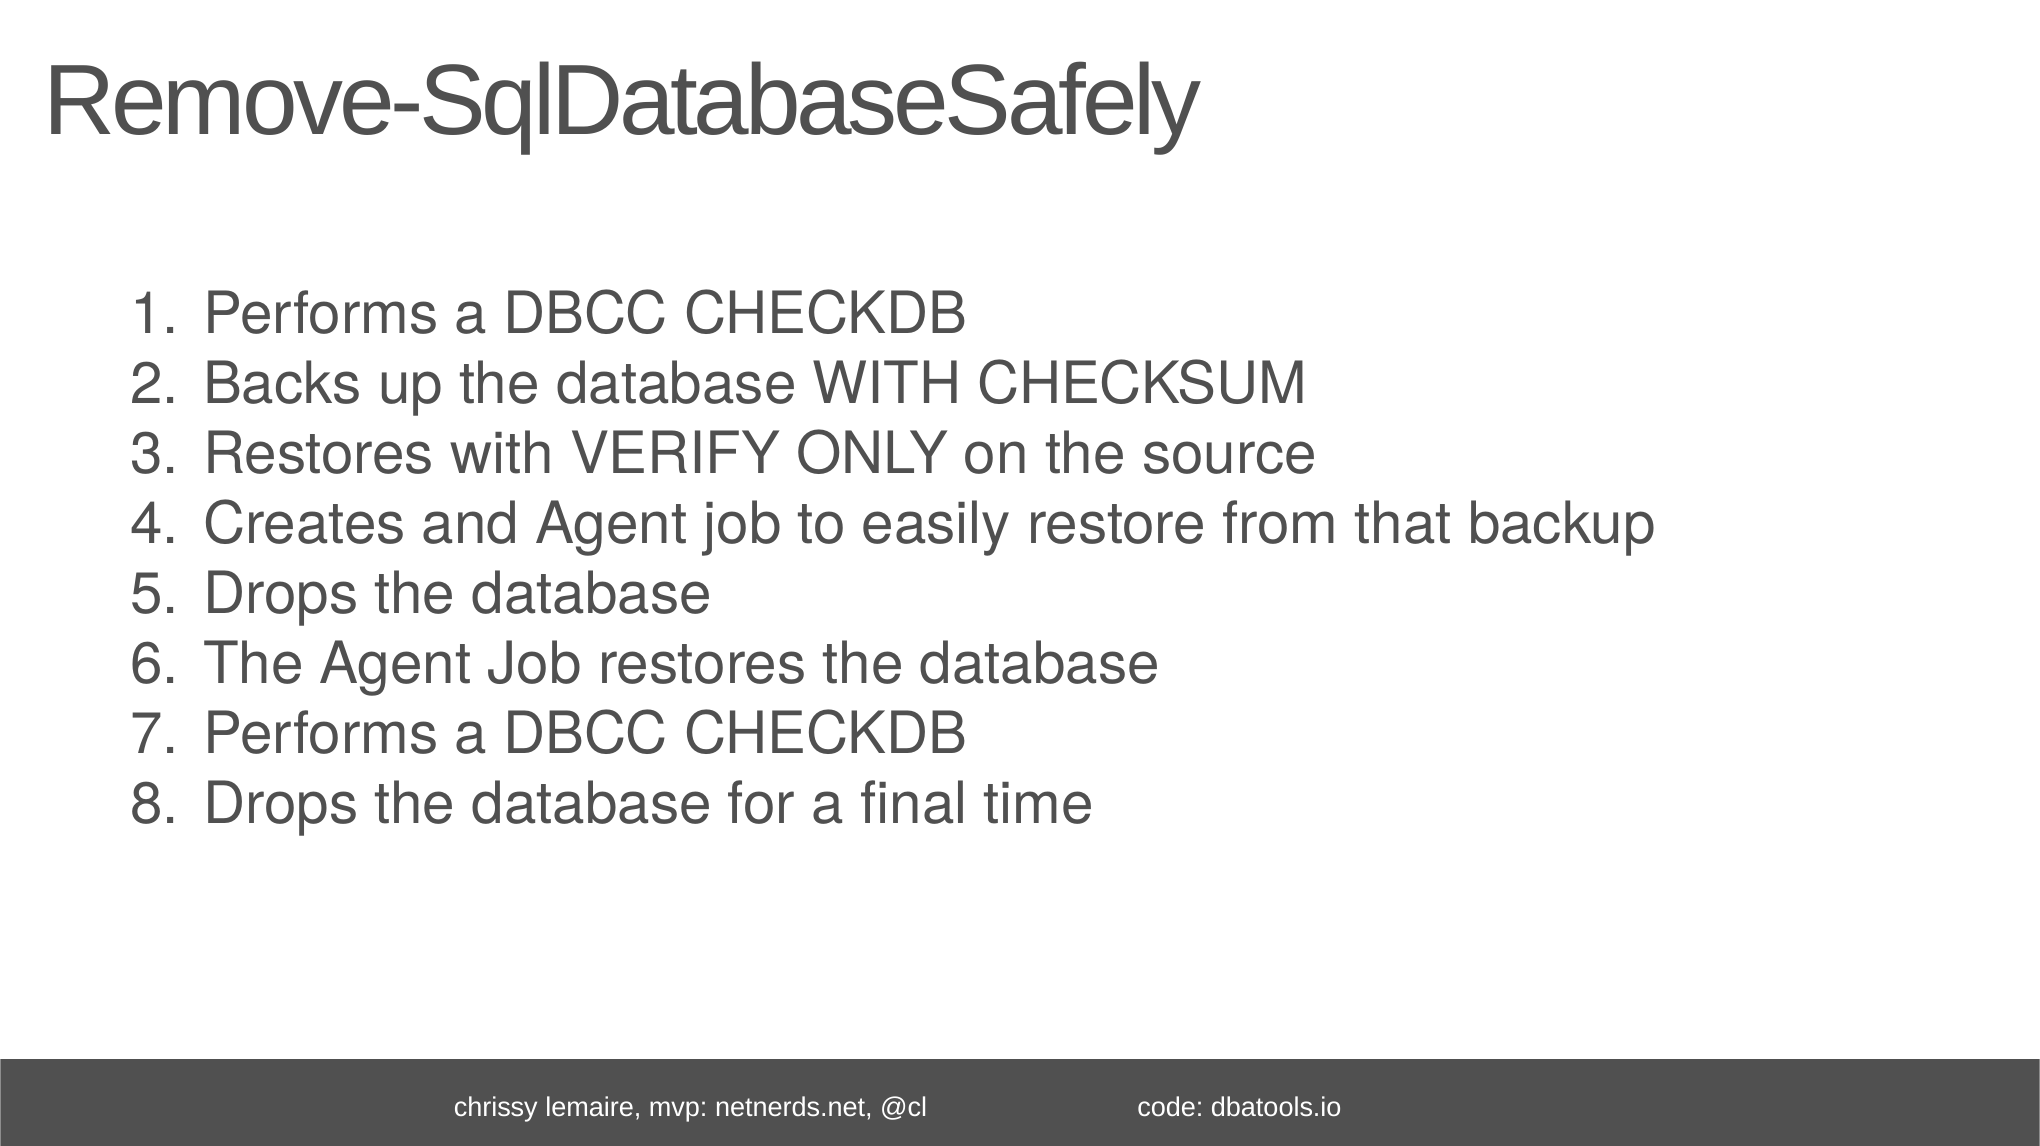

# Remove-SqlDatabaseSafely
 Performs a DBCC CHECKDB
 Backs up the database WITH CHECKSUM
 Restores with VERIFY ONLY on the source
 Creates and Agent job to easily restore from that backup
 Drops the database
 The Agent Job restores the database
 Performs a DBCC CHECKDB
 Drops the database for a final time

chrissy lemaire, mvp: netnerds.net, @cl                            code: dbatools.io